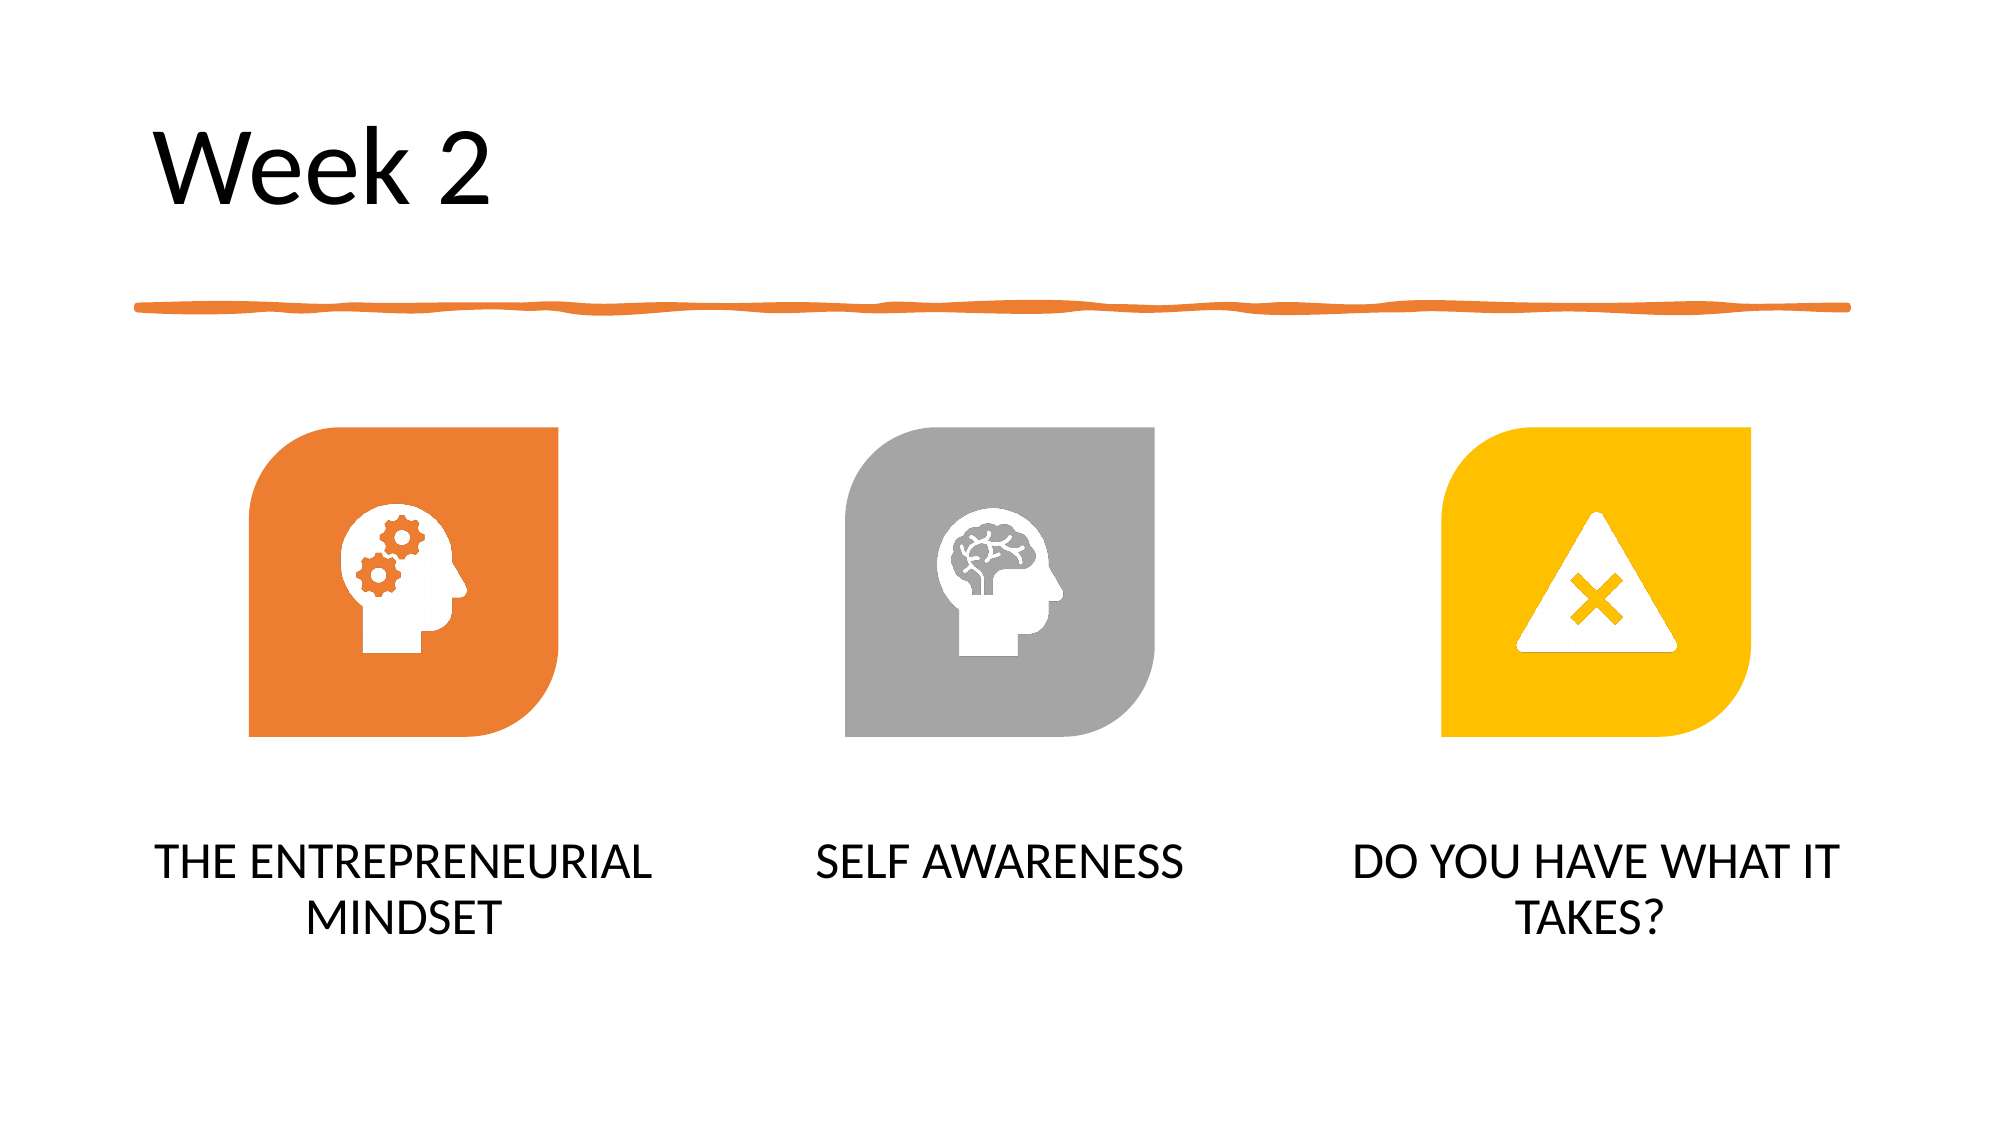

# Week 2

The Entrepreneurial Mindset
Self Awareness
Do You Have What it Takes?